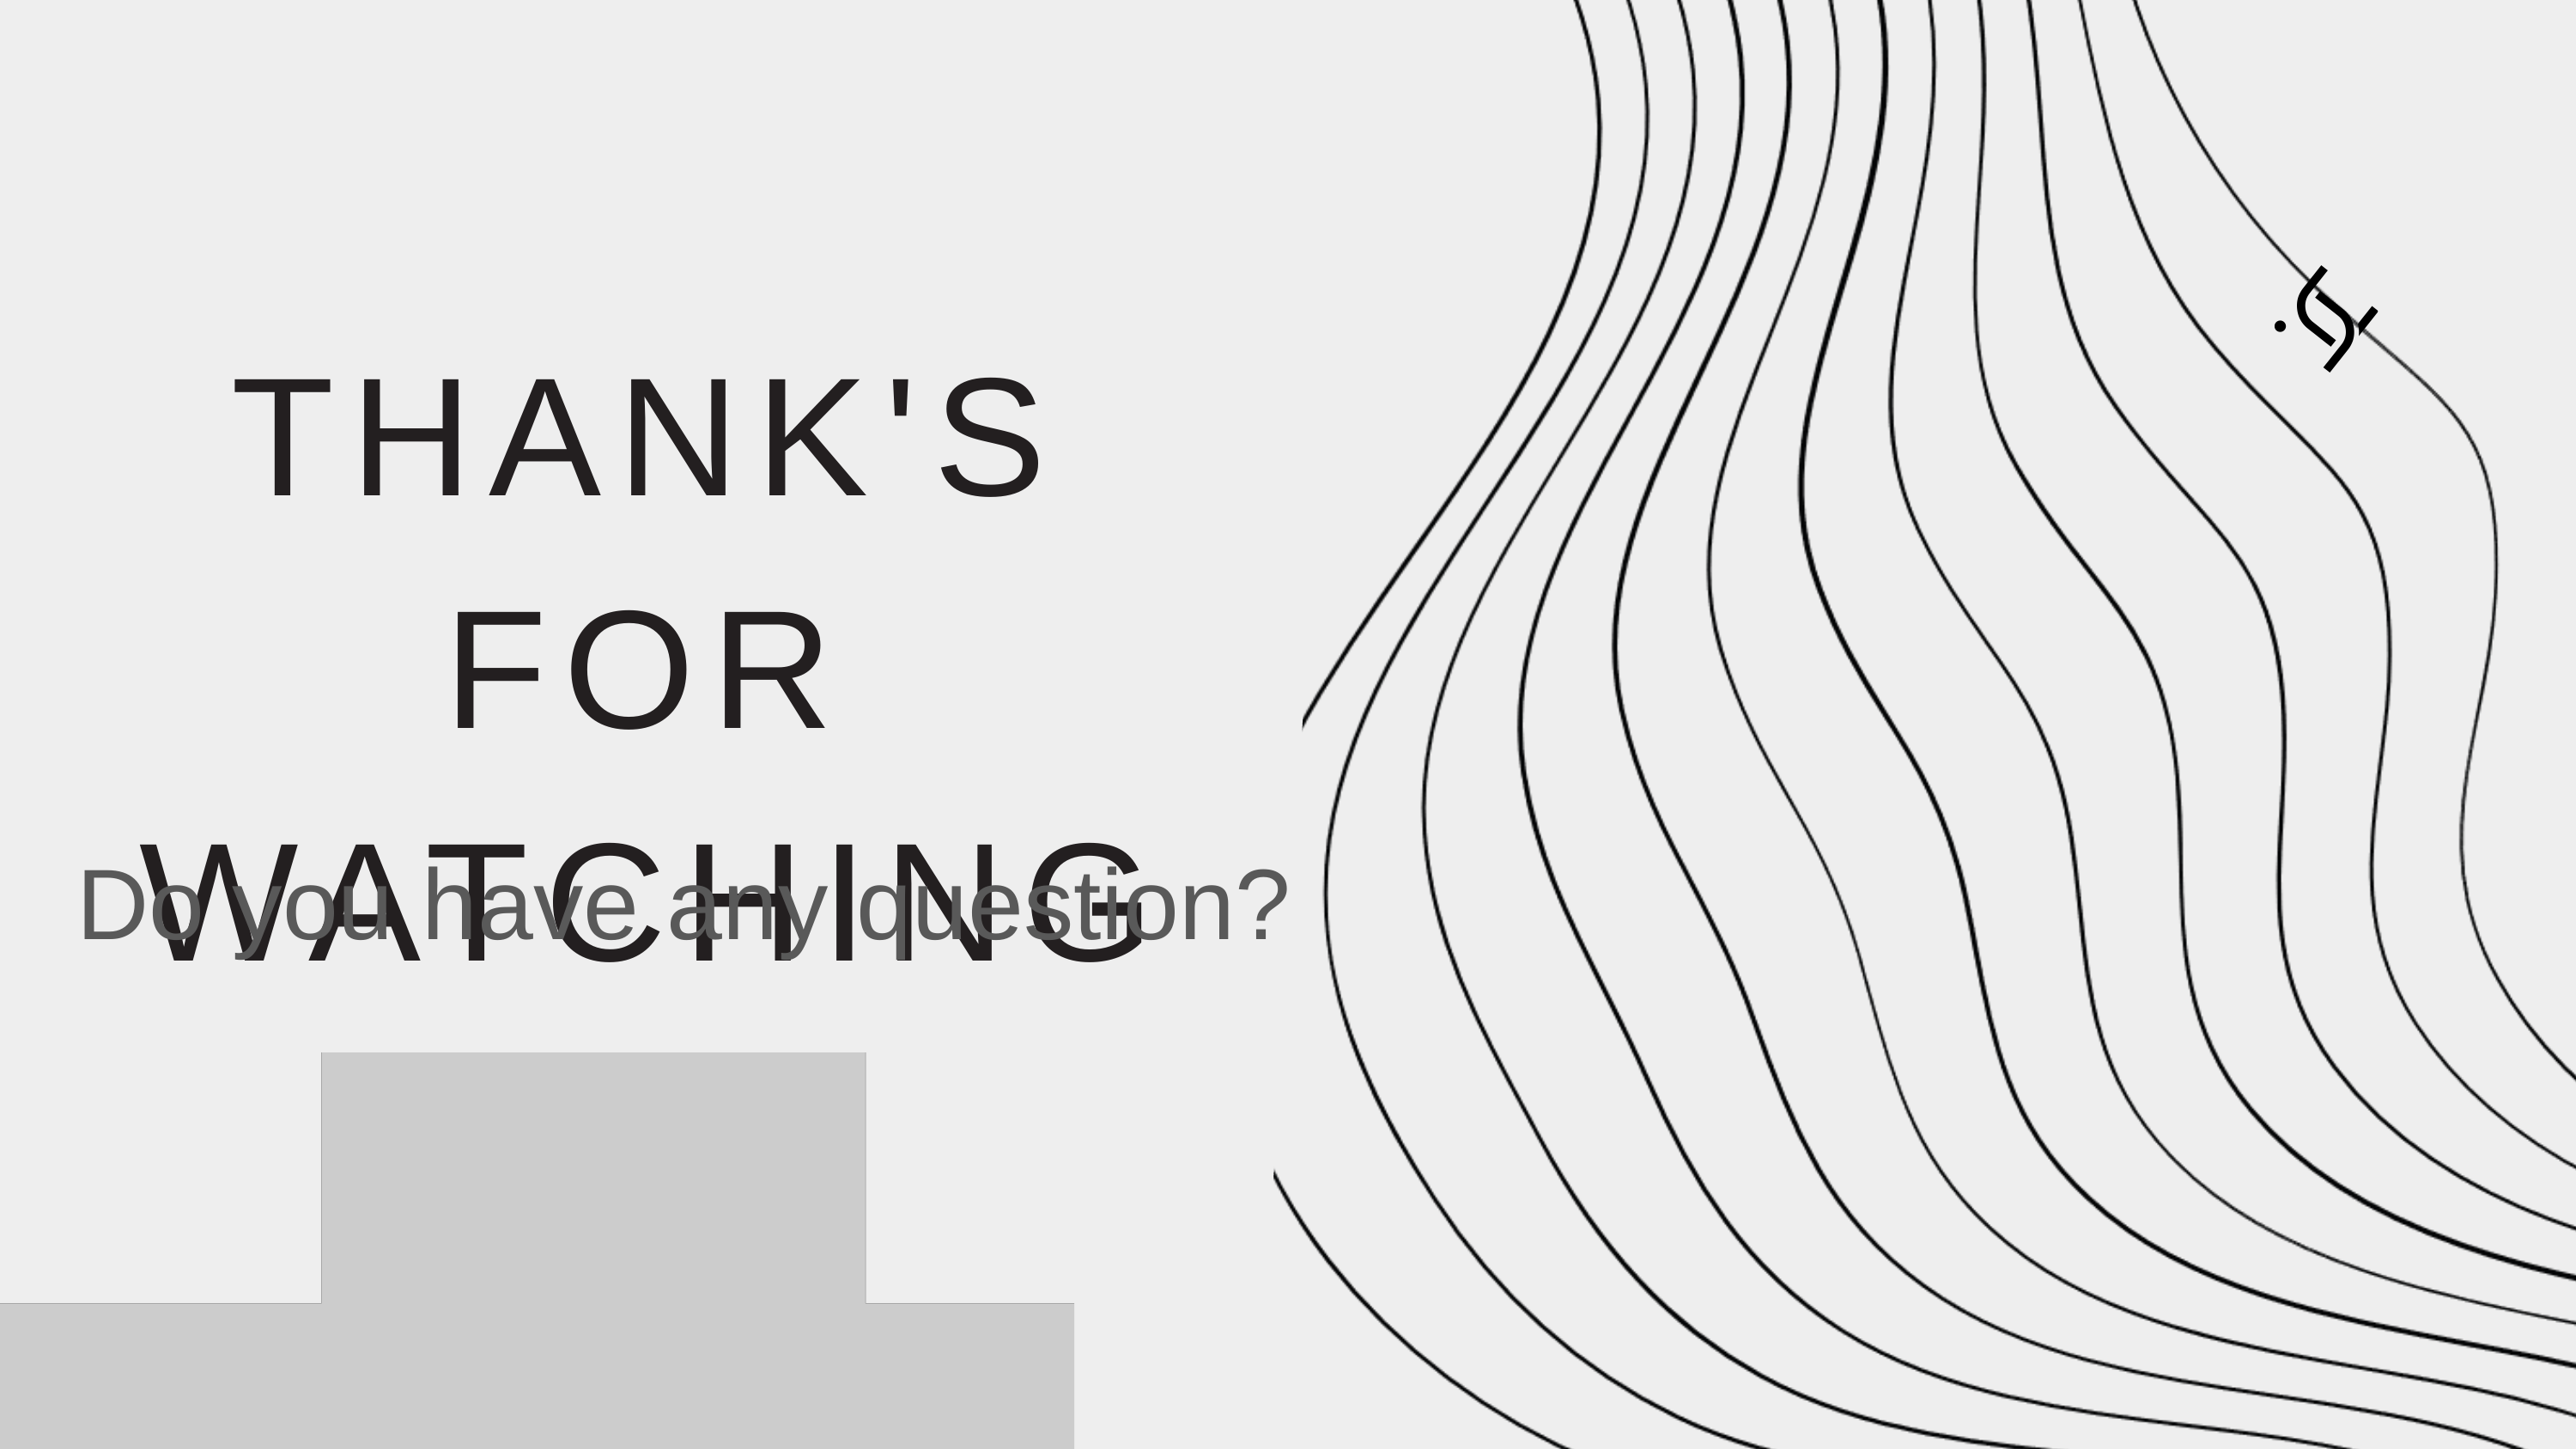

THANK'S FOR WATCHING
Do you have any question?